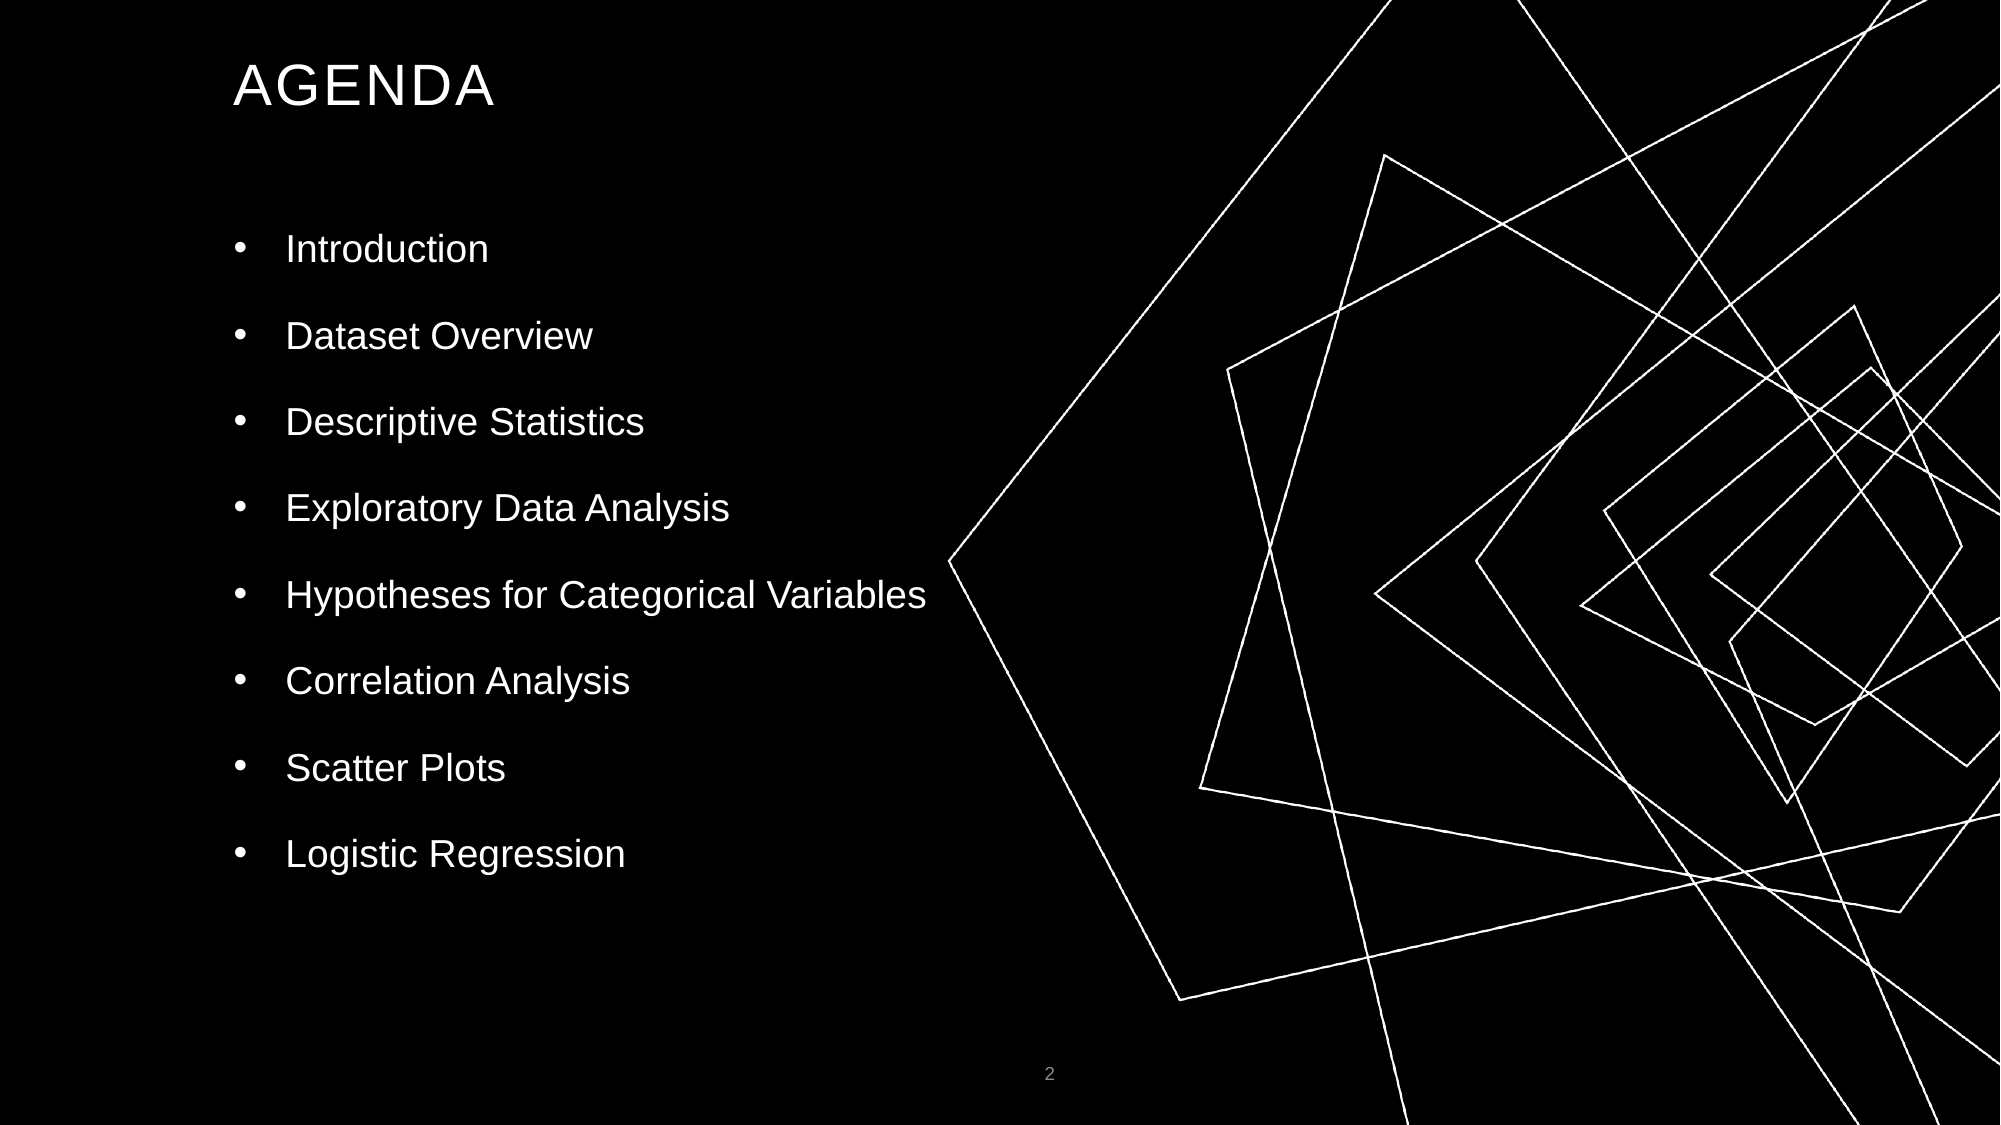

# AGENDA
Introduction
Dataset Overview
Descriptive Statistics
Exploratory Data Analysis
Hypotheses for Categorical Variables
Correlation Analysis
Scatter Plots
Logistic Regression

2